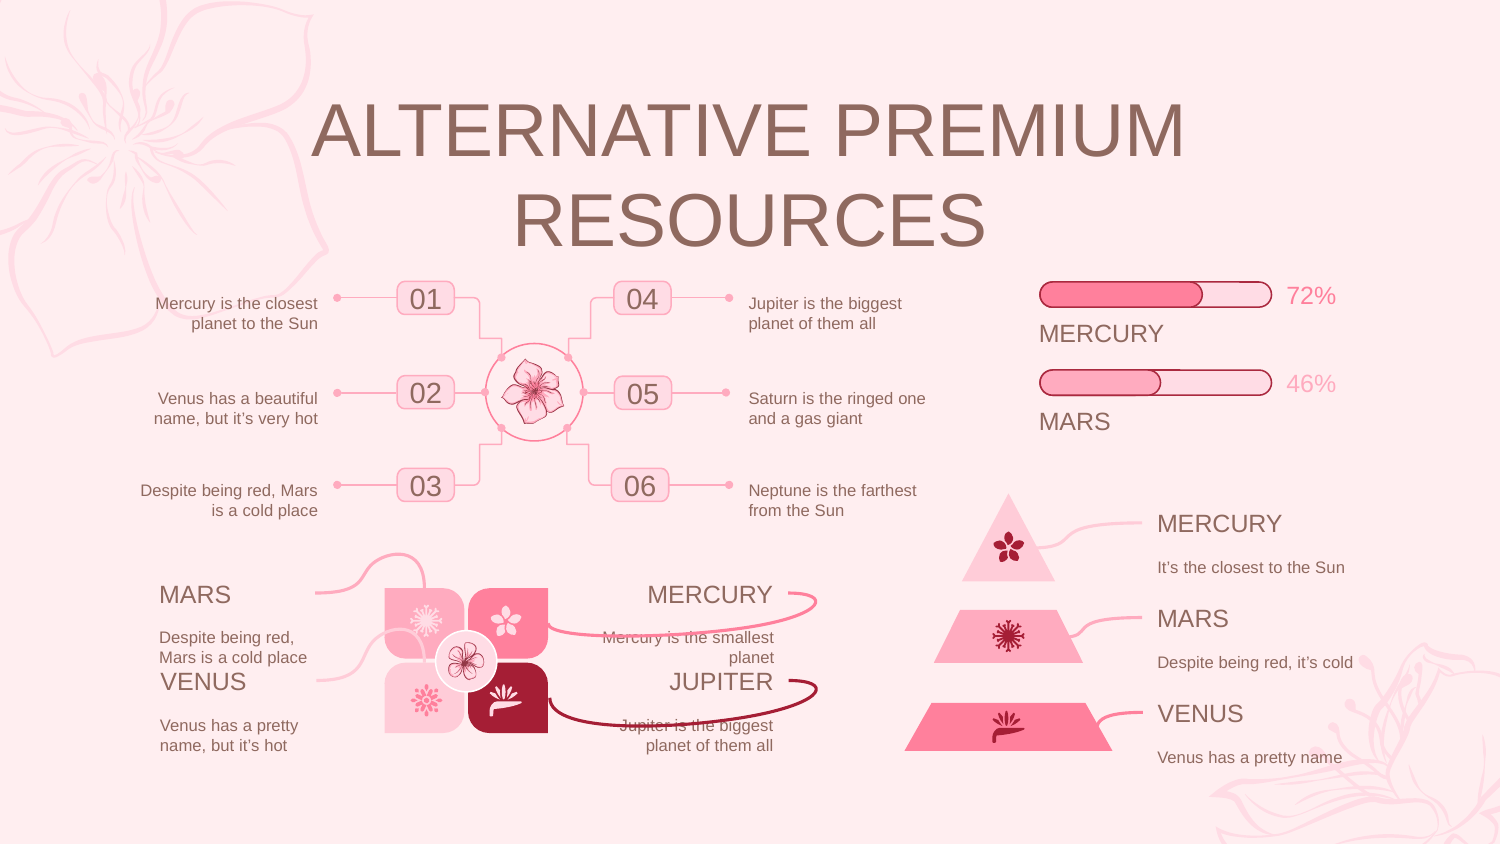

# ALTERNATIVE PREMIUM RESOURCES
Mercury is the closest planet to the Sun
Jupiter is the biggest planet of them all
01

04
72%

MERCURY

46%

Venus has a beautiful name, but it’s very hot
Saturn is the ringed one and a gas giant
02
05

MARS

Despite being red, Mars is a cold place
Neptune is the farthest from the Sun
03
06

MERCURY

It’s the closest to the Sun
MARS
MERCURY

MARS

Despite being red, Mars is a cold place
Mercury is the smallest planet

Despite being red, it’s cold

VENUS
JUPITER

Venus has a pretty name, but it’s hot
Jupiter is the biggest planet of them all
VENUS

Venus has a pretty name